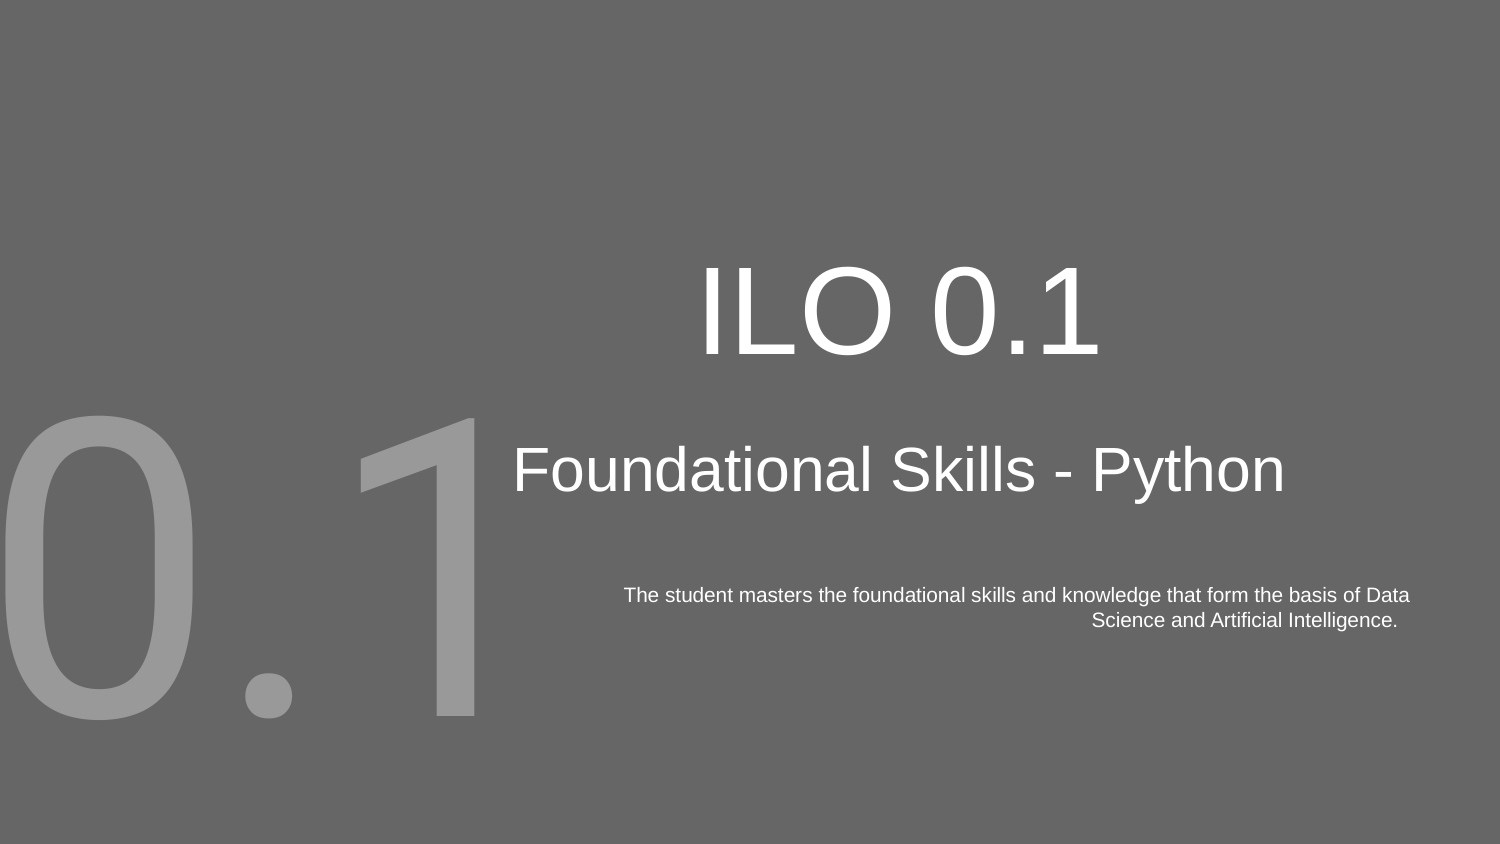

0.1
# ILO 0.1
Foundational Skills - Python
The student masters the foundational skills and knowledge that form the basis of Data Science and Artificial Intelligence.